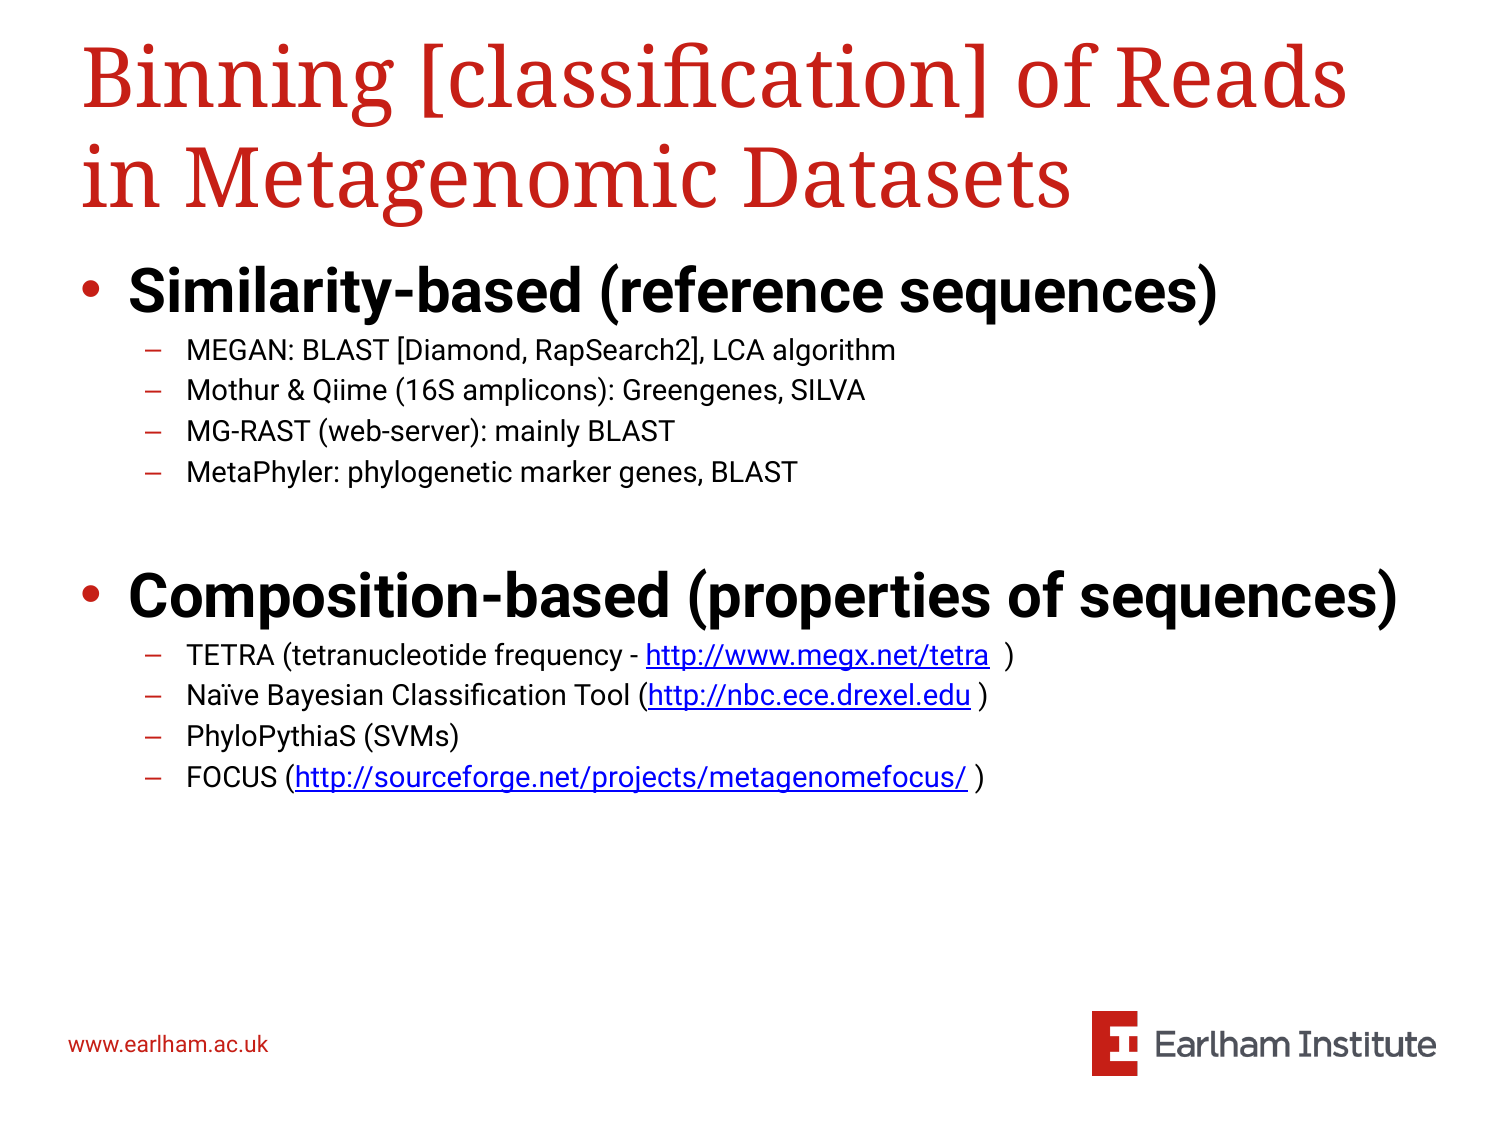

# Binning [classification] of Reads in Metagenomic Datasets
Similarity-based (reference sequences)
MEGAN: BLAST [Diamond, RapSearch2], LCA algorithm
Mothur & Qiime (16S amplicons): Greengenes, SILVA
MG-RAST (web-server): mainly BLAST
MetaPhyler: phylogenetic marker genes, BLAST

Composition-based (properties of sequences)
TETRA (tetranucleotide frequency - http://www.megx.net/tetra  )
Naïve Bayesian Classification Tool (http://nbc.ece.drexel.edu )
PhyloPythiaS (SVMs)
FOCUS (http://sourceforge.net/projects/metagenomefocus/ )